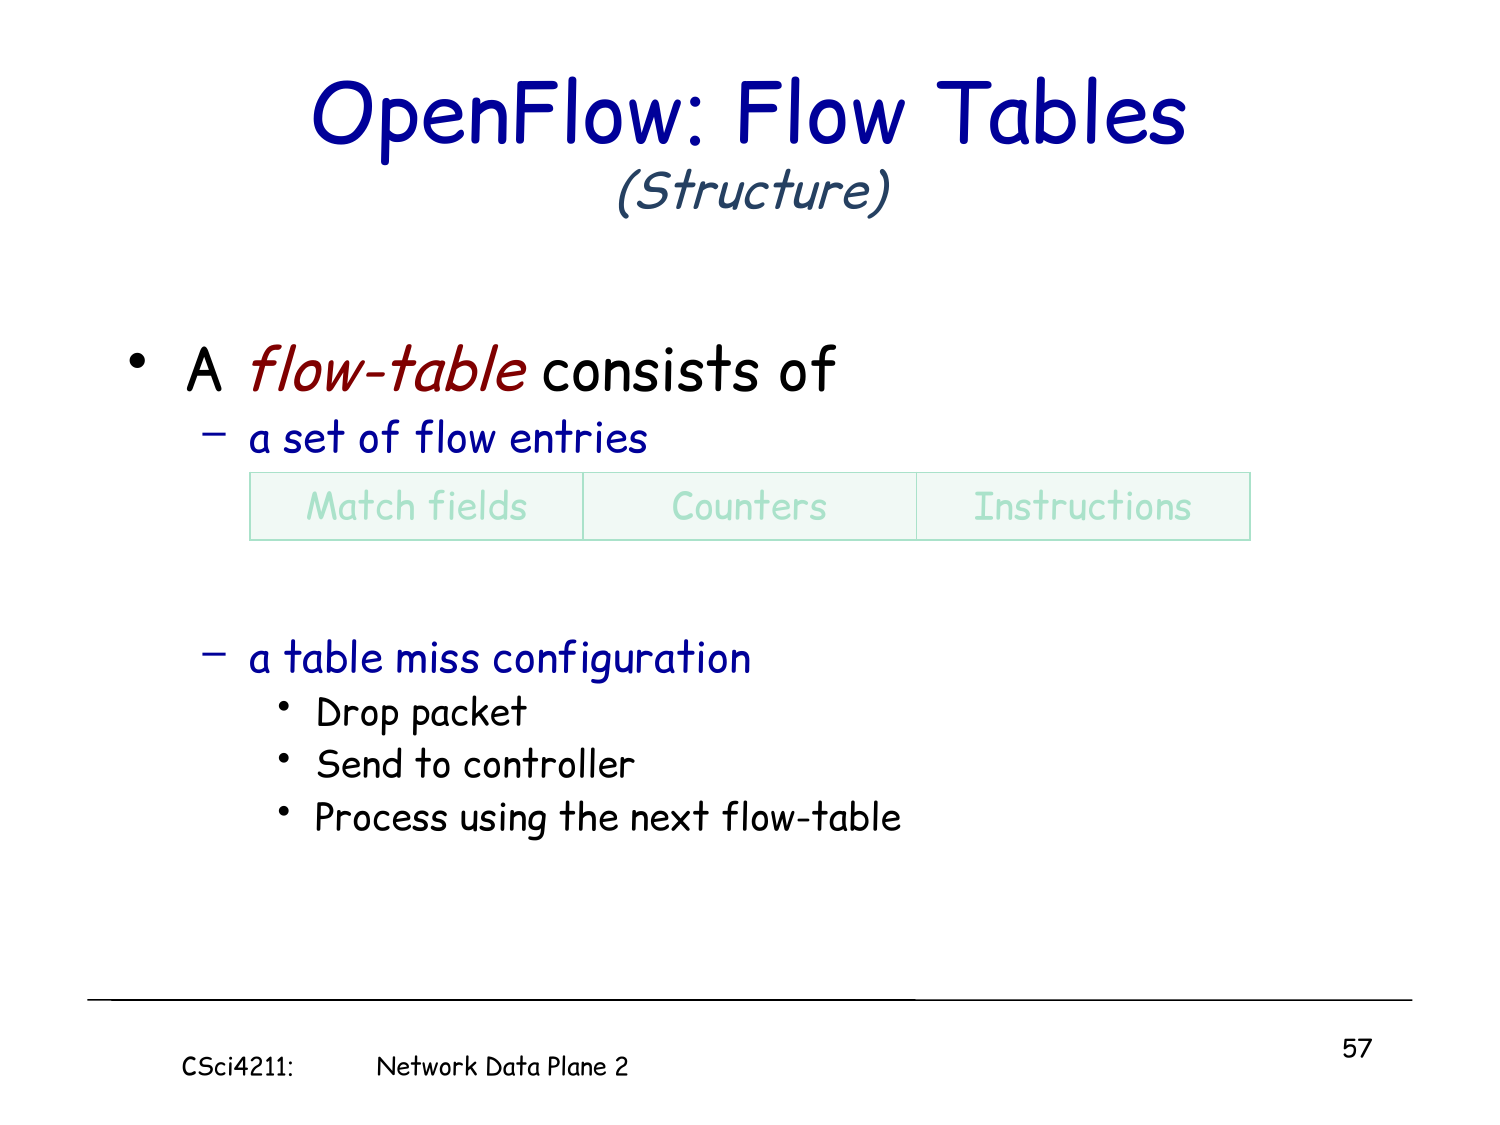

OpenFlow: Flow Tables
(Structure)
A flow-table consists of
a set of flow entries

a table miss configuration
Drop packet
Send to controller
Process using the next flow-table

| Match fields | Counters | Instructions |
| --- | --- | --- |
57
CSci4211:           Network Data Plane 2